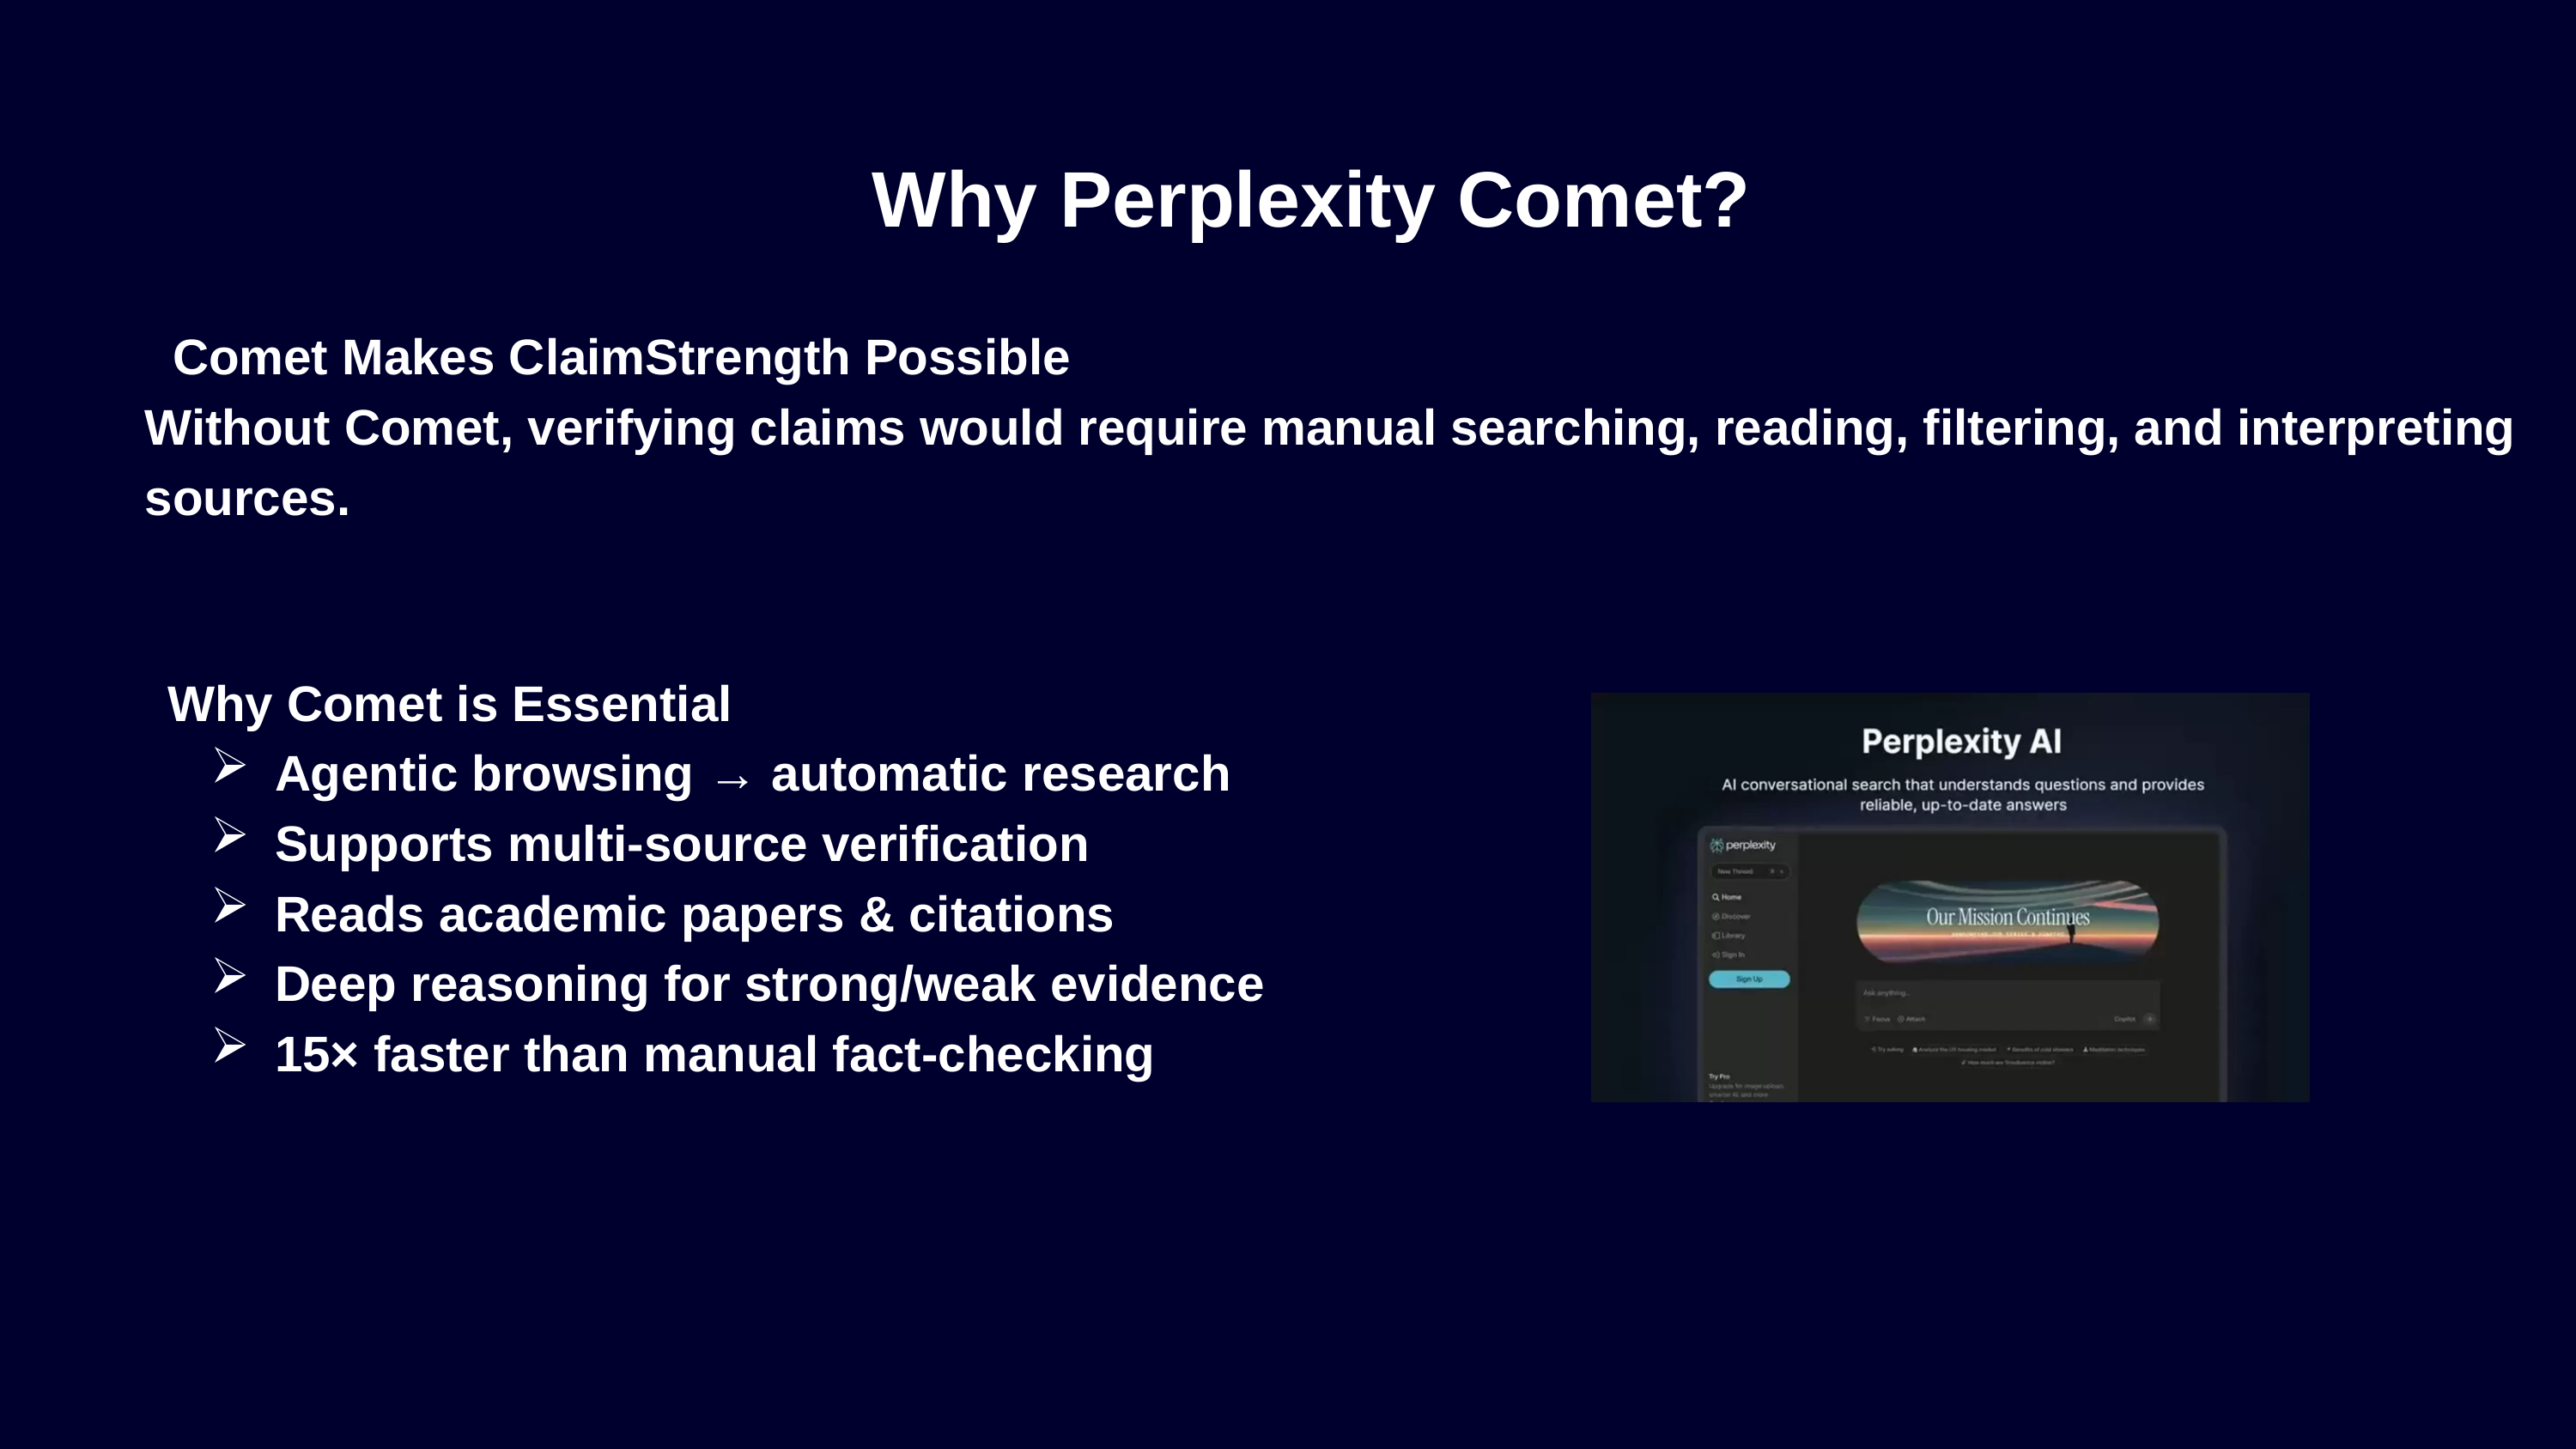

Why Perplexity Comet?
  Comet Makes ClaimStrength Possible
Without Comet, verifying claims would require manual searching, reading, filtering, and interpreting sources.

Why Comet is Essential
Agentic browsing → automatic research
Supports multi-source verification
Reads academic papers & citations
Deep reasoning for strong/weak evidence
15× faster than manual fact-checking